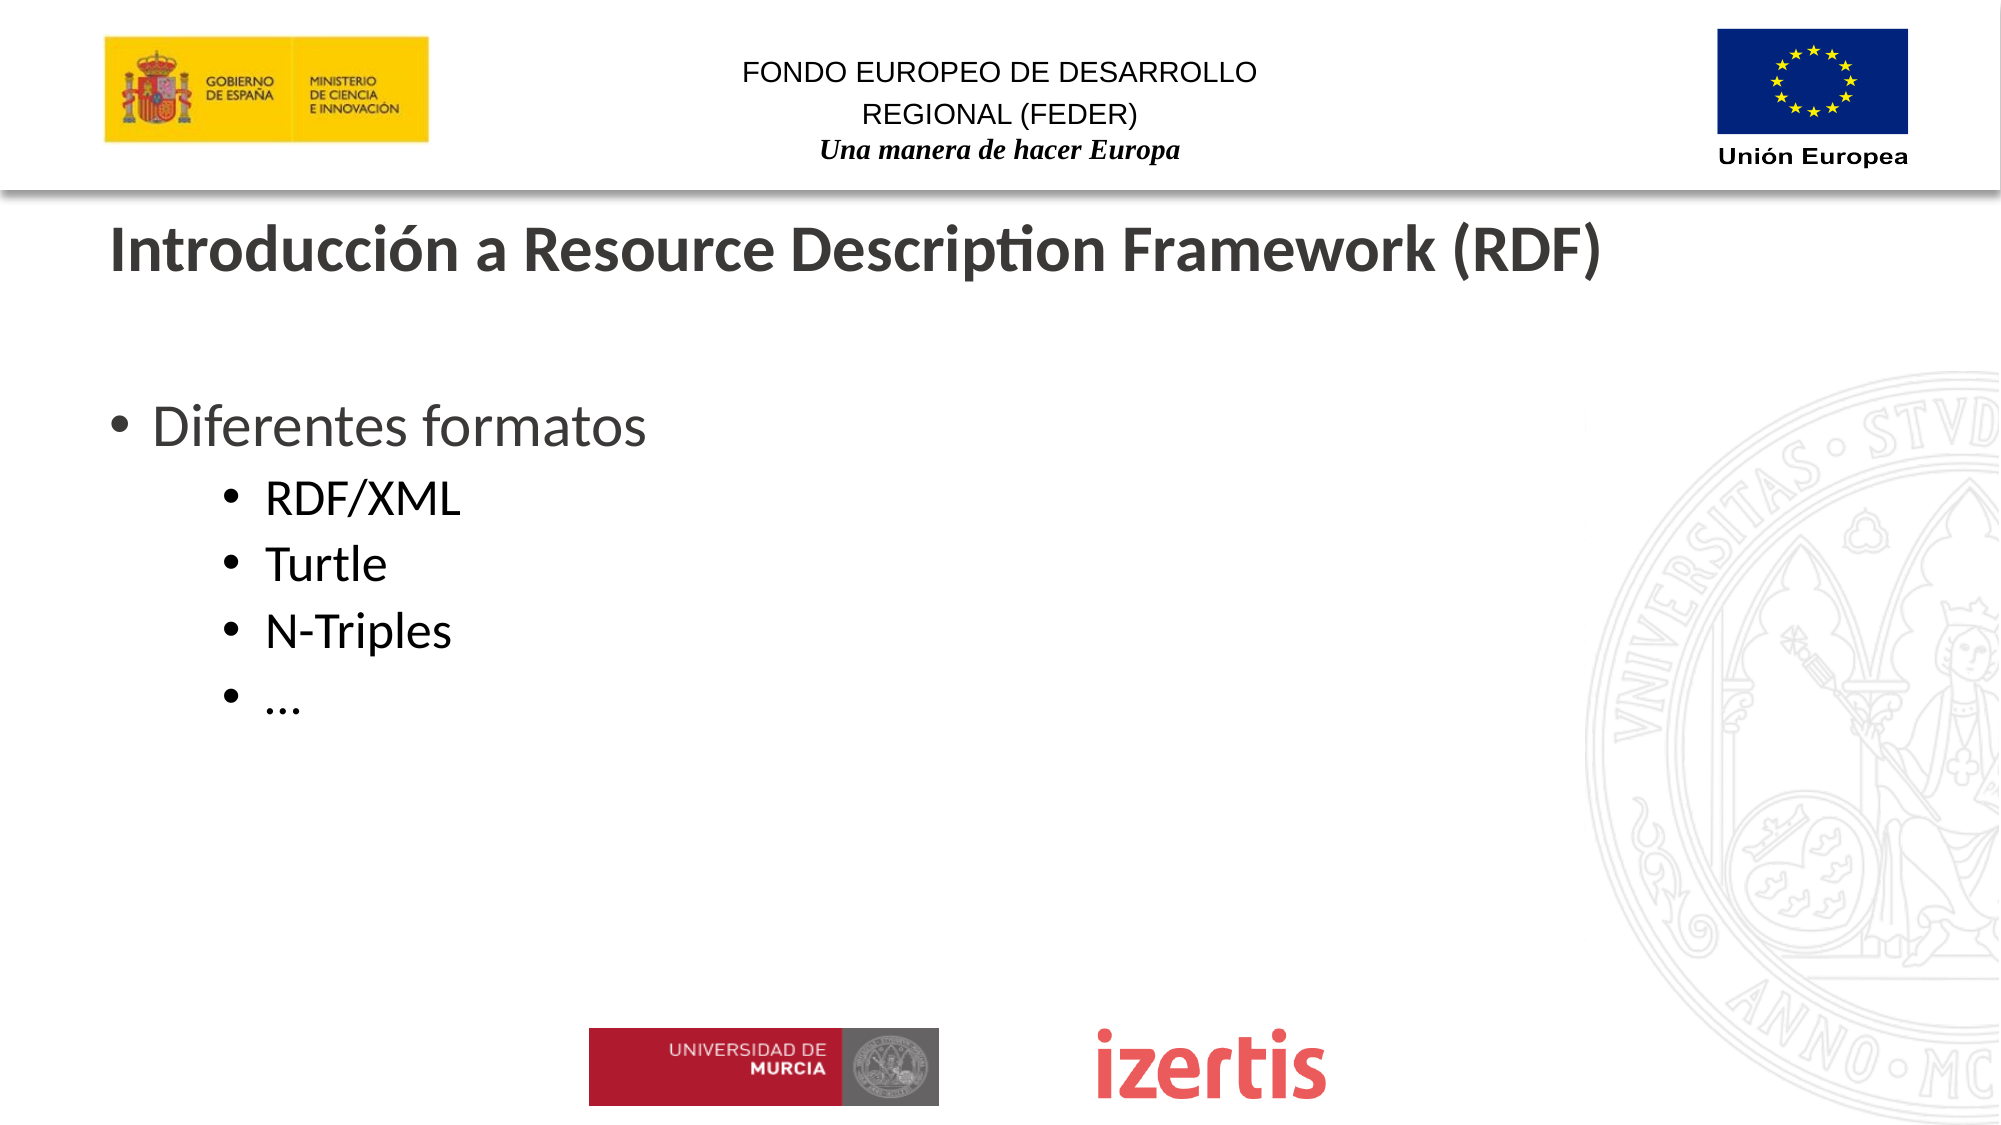

Introducción a Resource Description Framework (RDF)

Diferentes formatos
RDF/XML
Turtle
N-Triples
…